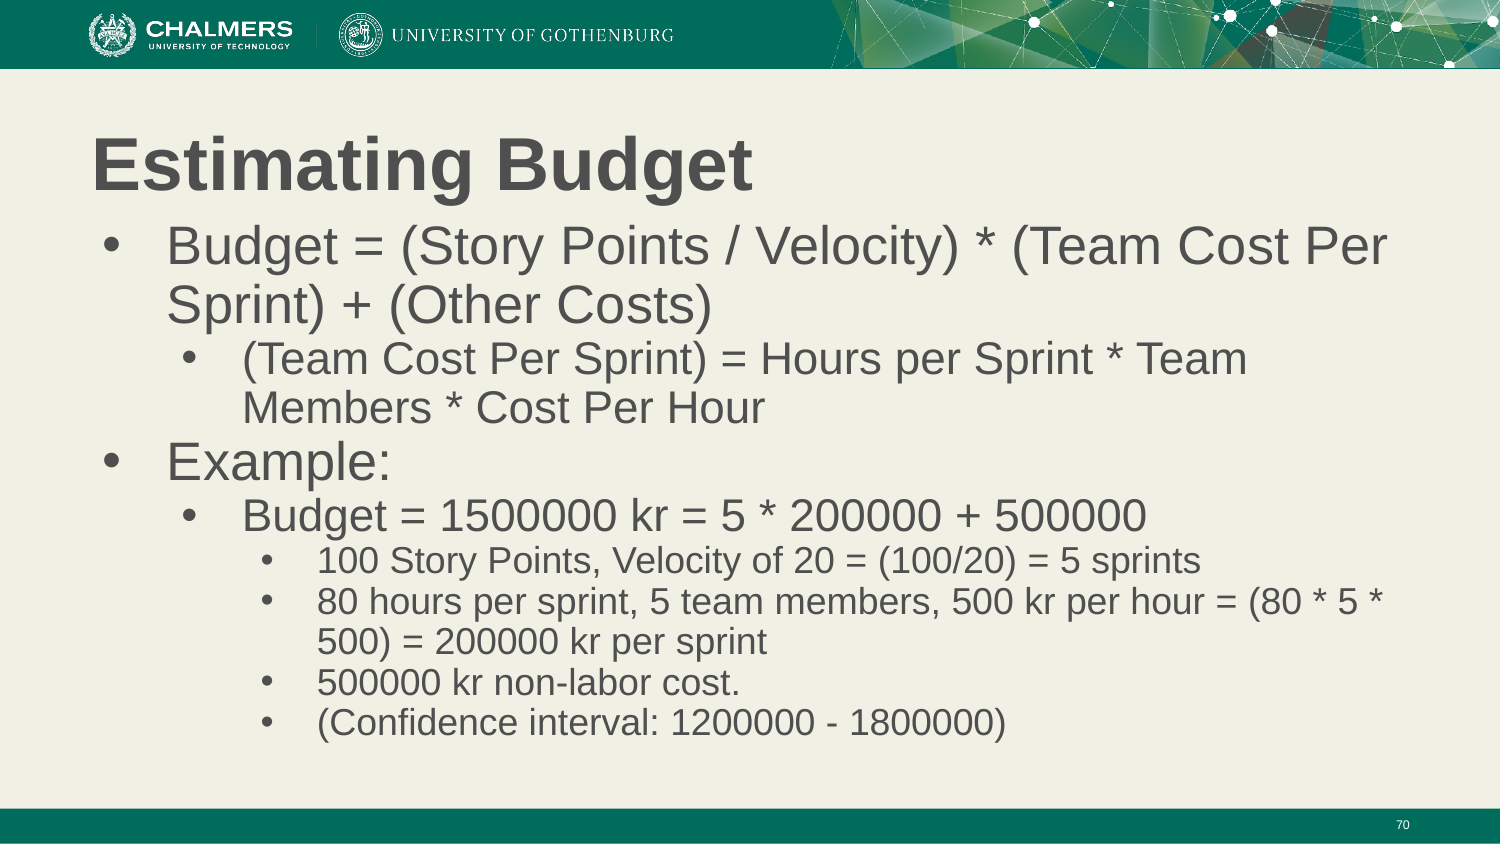

# Estimating Budget
Budget = (Story Points / Velocity) * (Team Cost Per Sprint) + (Other Costs)
(Team Cost Per Sprint) = Hours per Sprint * Team Members * Cost Per Hour
Example:
Budget = 1500000 kr = 5 * 200000 + 500000
100 Story Points, Velocity of 20 = (100/20) = 5 sprints
80 hours per sprint, 5 team members, 500 kr per hour = (80 * 5 * 500) = 200000 kr per sprint
500000 kr non-labor cost.
(Confidence interval: 1200000 - 1800000)
70